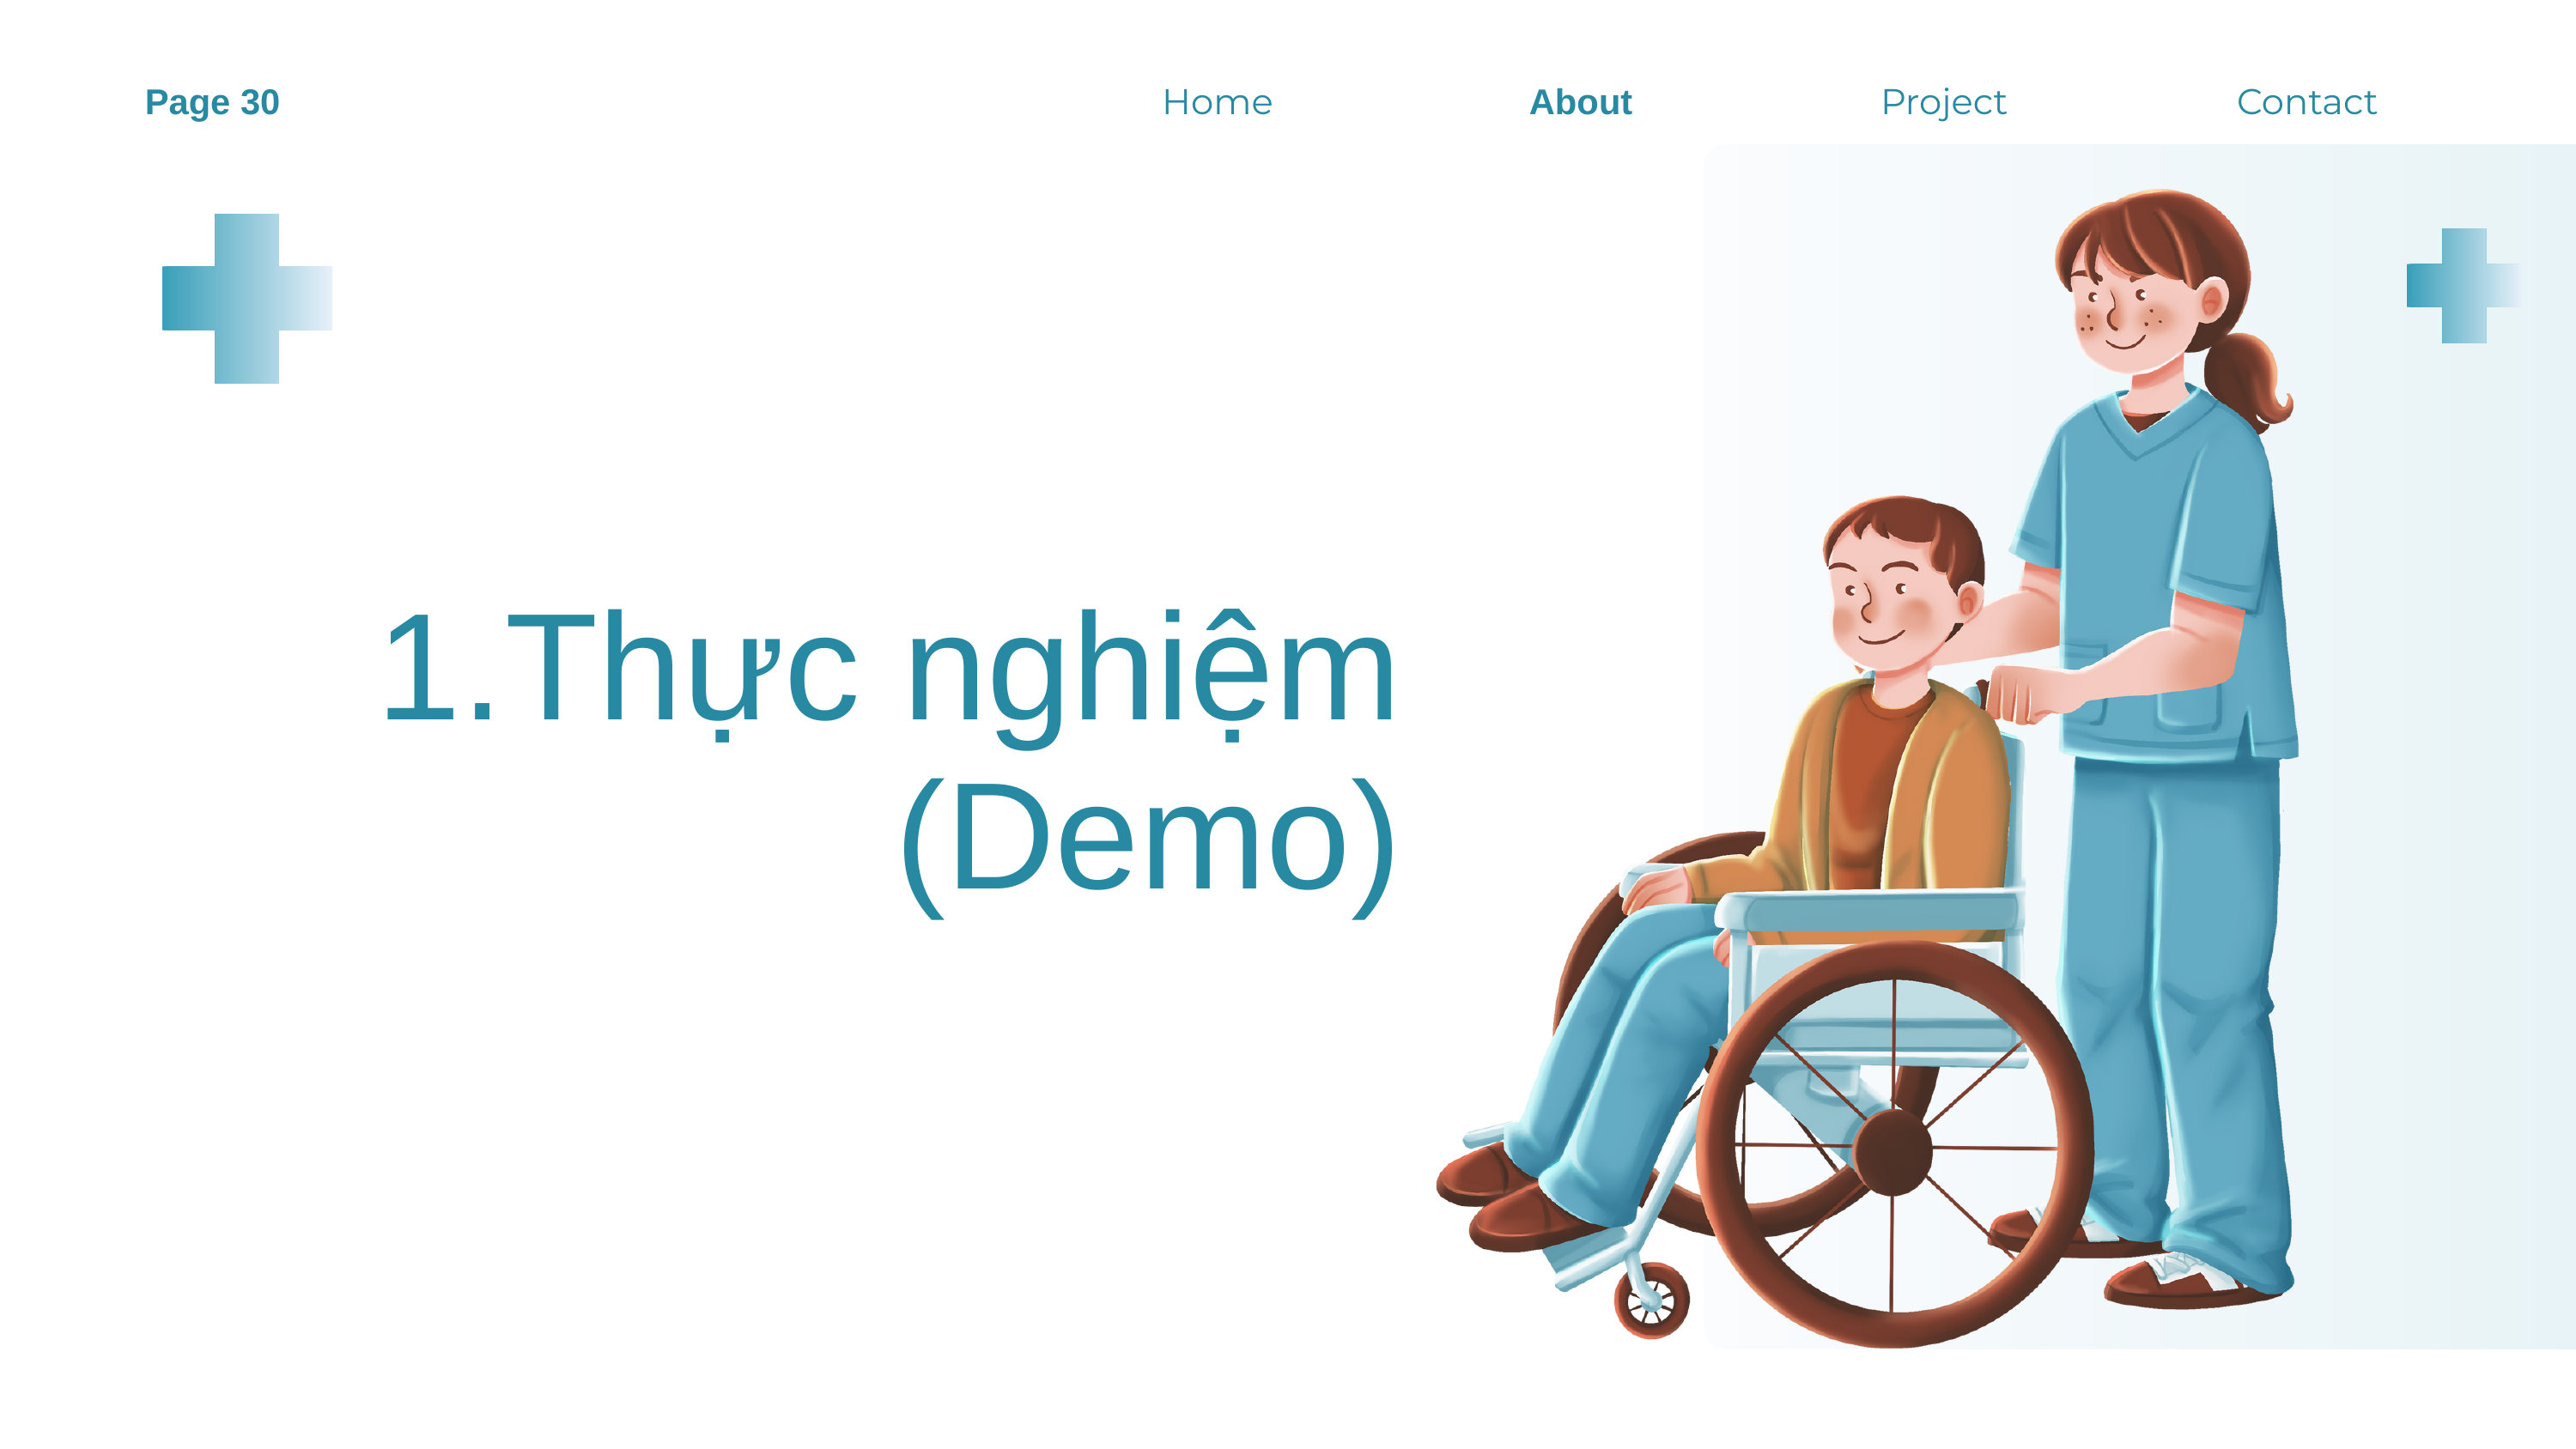

Page 30
Home
About
Project
Contact

Thực nghiệm
(Demo)